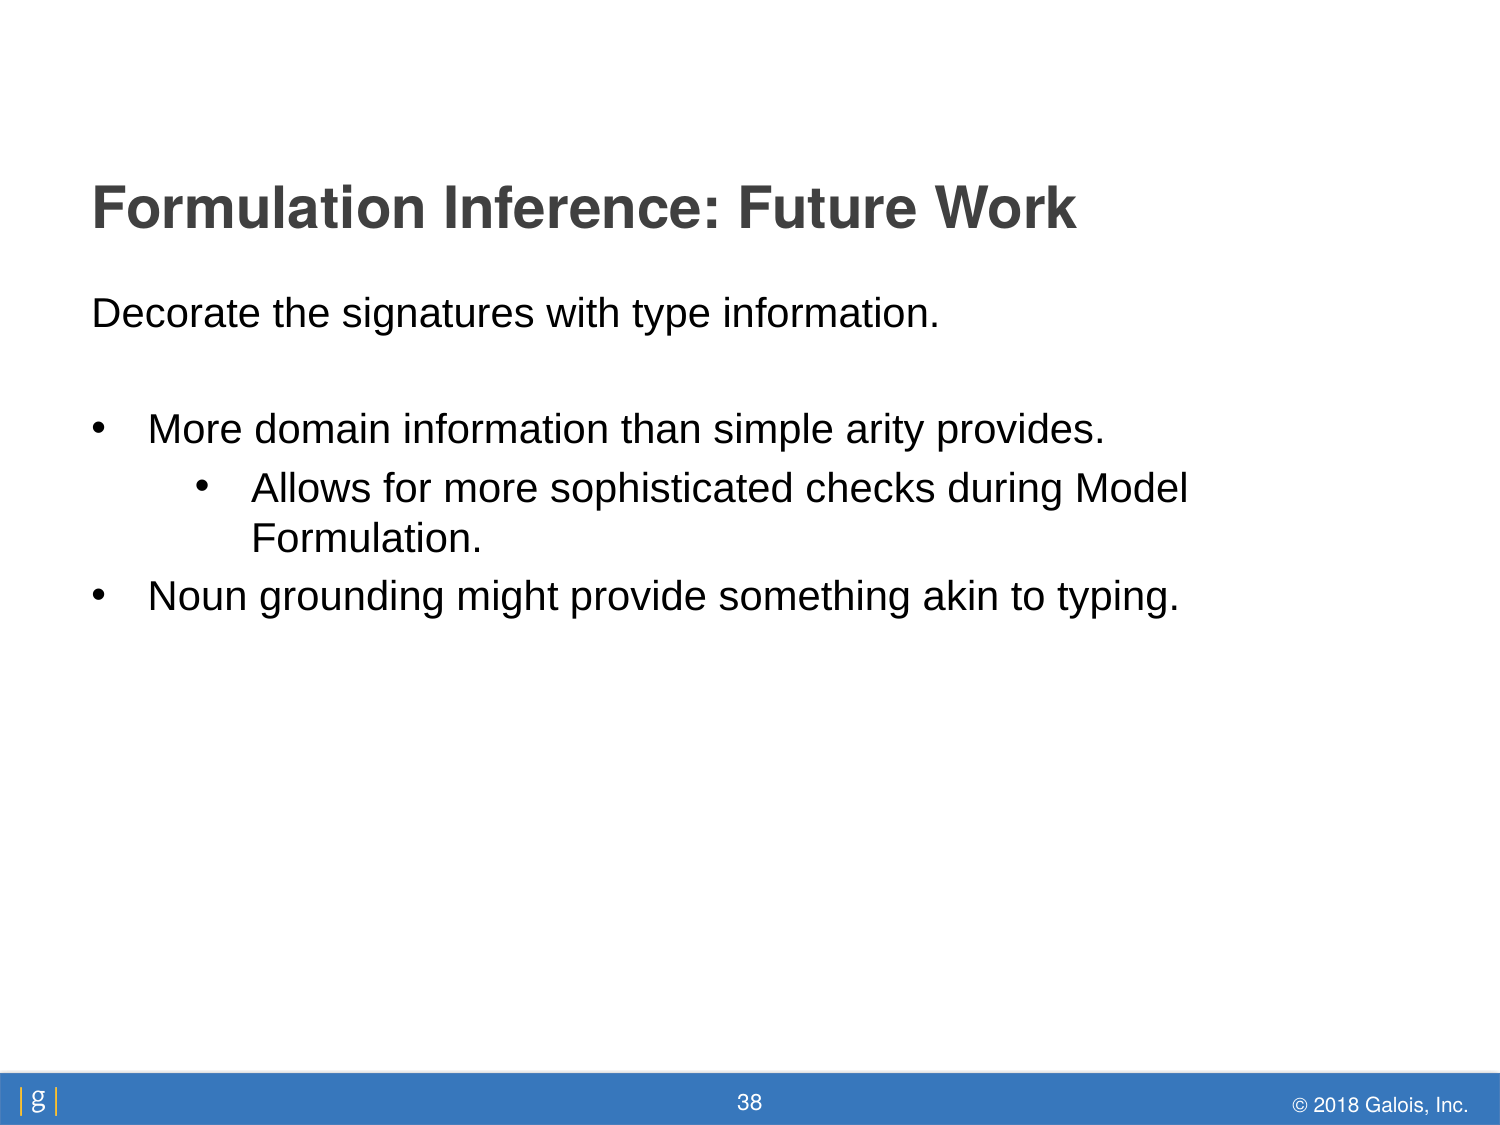

# Formulation Inference: Future Work
Decorate the signatures with type information.

More domain information than simple arity provides.
Allows for more sophisticated checks during Model Formulation.
Noun grounding might provide something akin to typing.